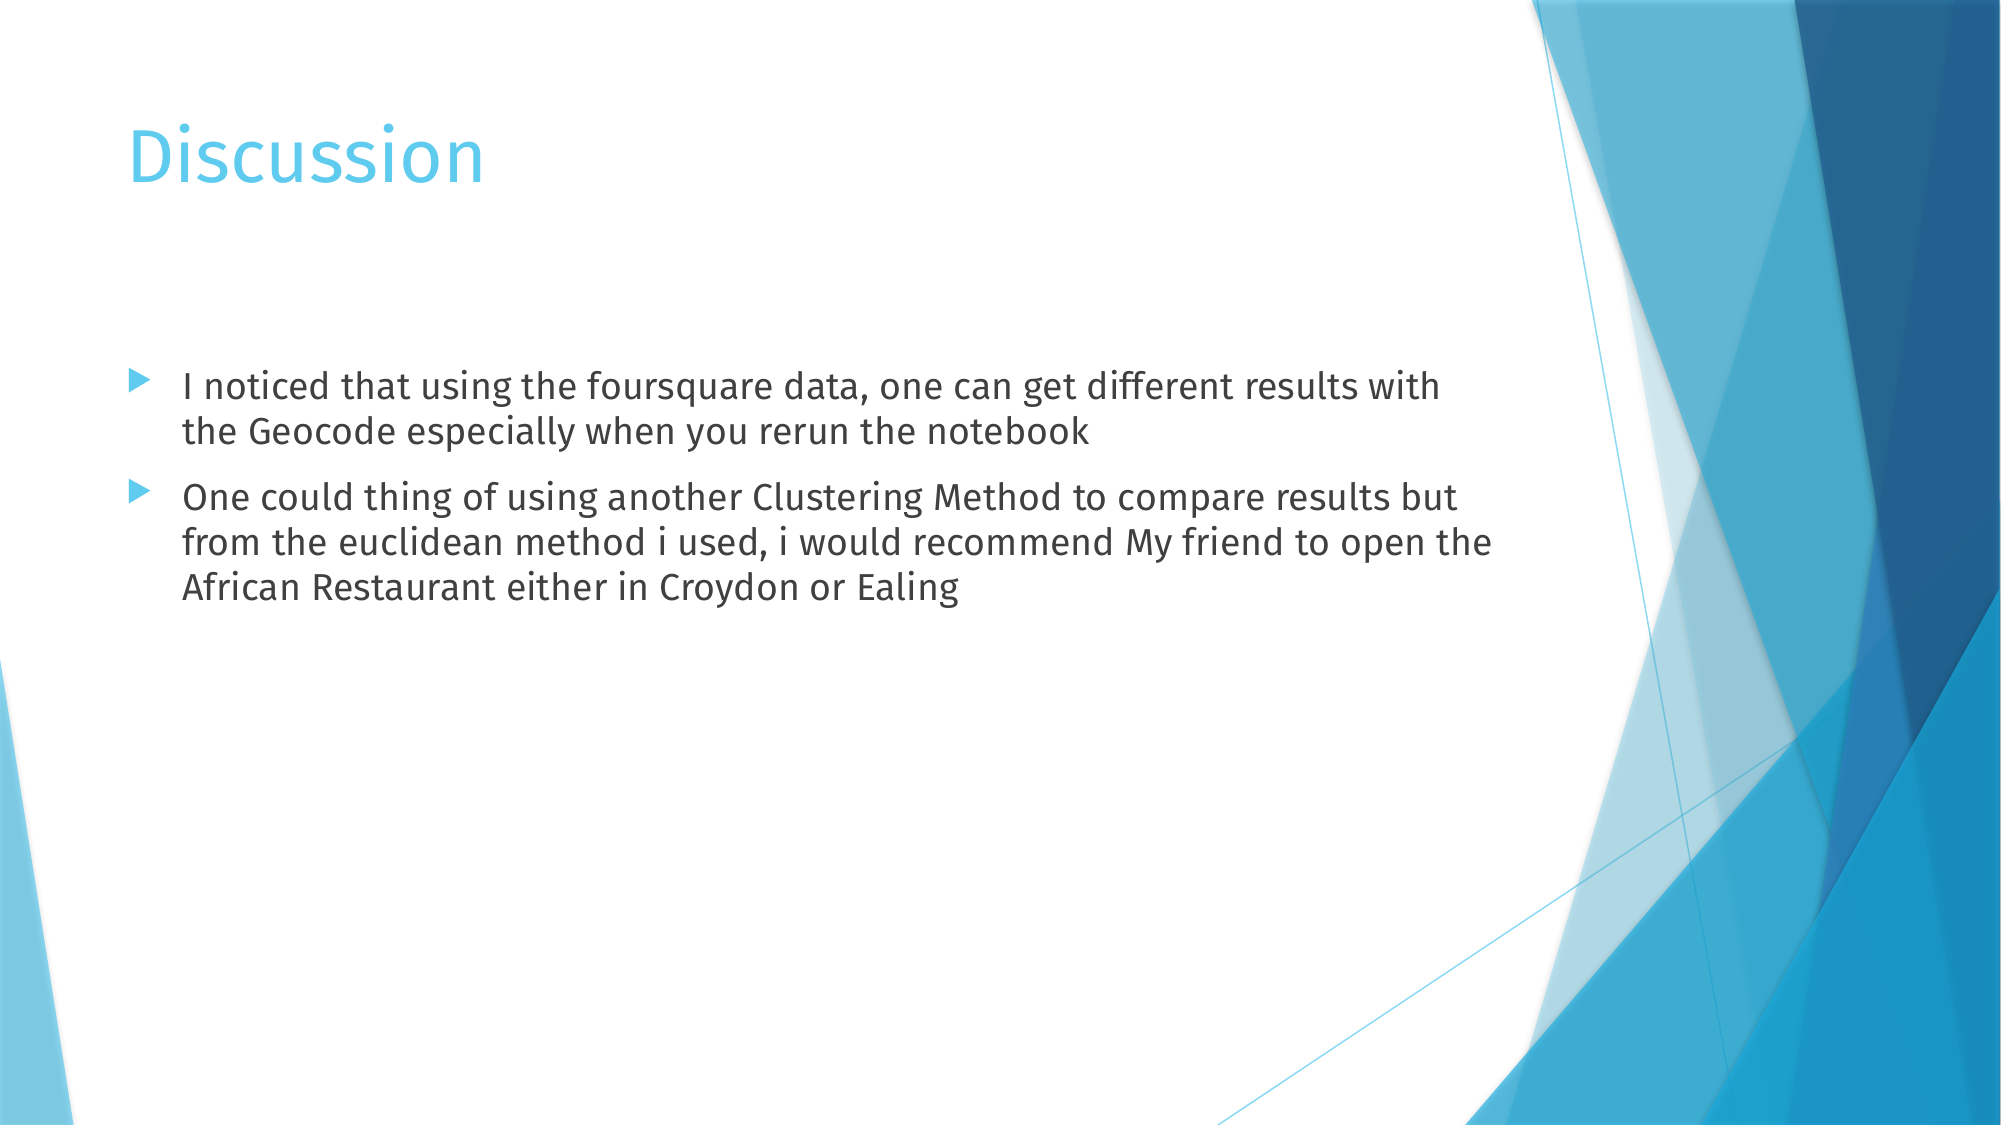

# Discussion
I noticed that using the foursquare data, one can get different results with the Geocode especially when you rerun the notebook
One could thing of using another Clustering Method to compare results but from the euclidean method i used, i would recommend My friend to open the African Restaurant either in Croydon or Ealing